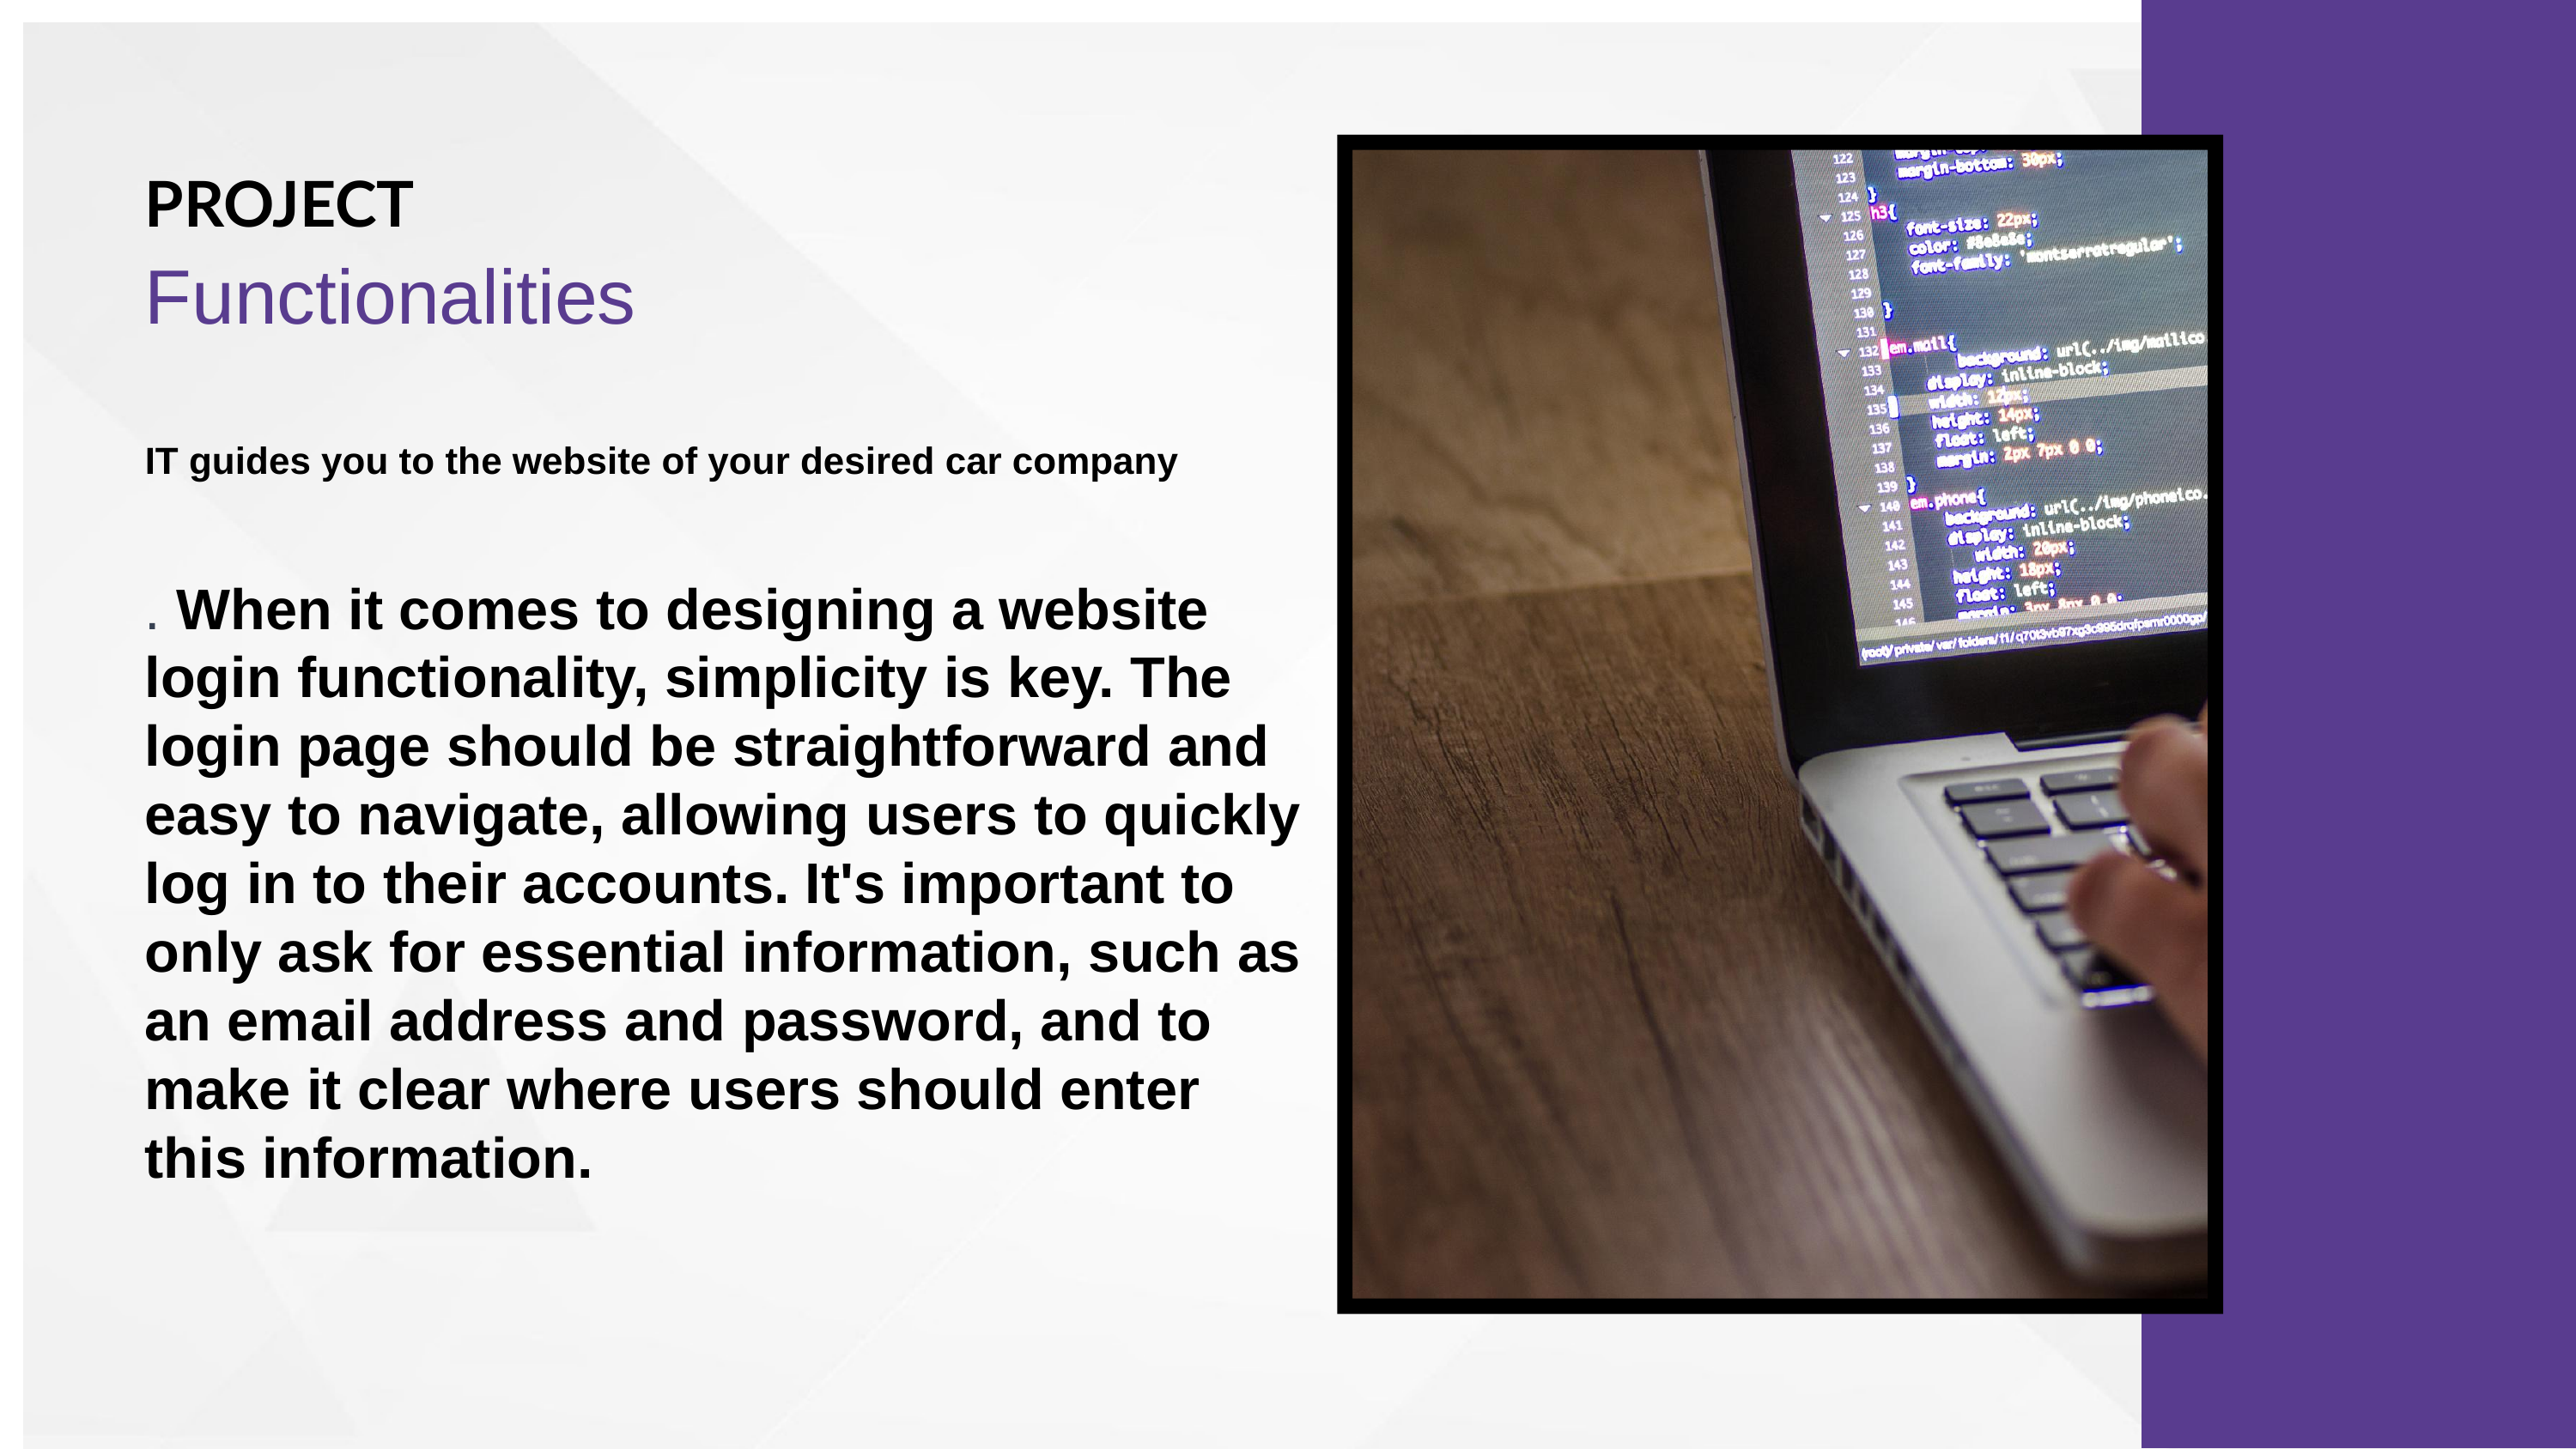

PROJECT

Functionalities
IT guides you to the website of your desired car company

. When it comes to designing a website login functionality, simplicity is key. The login page should be straightforward and easy to navigate, allowing users to quickly log in to their accounts. It's important to only ask for essential information, such as an email address and password, and to make it clear where users should enter this information.